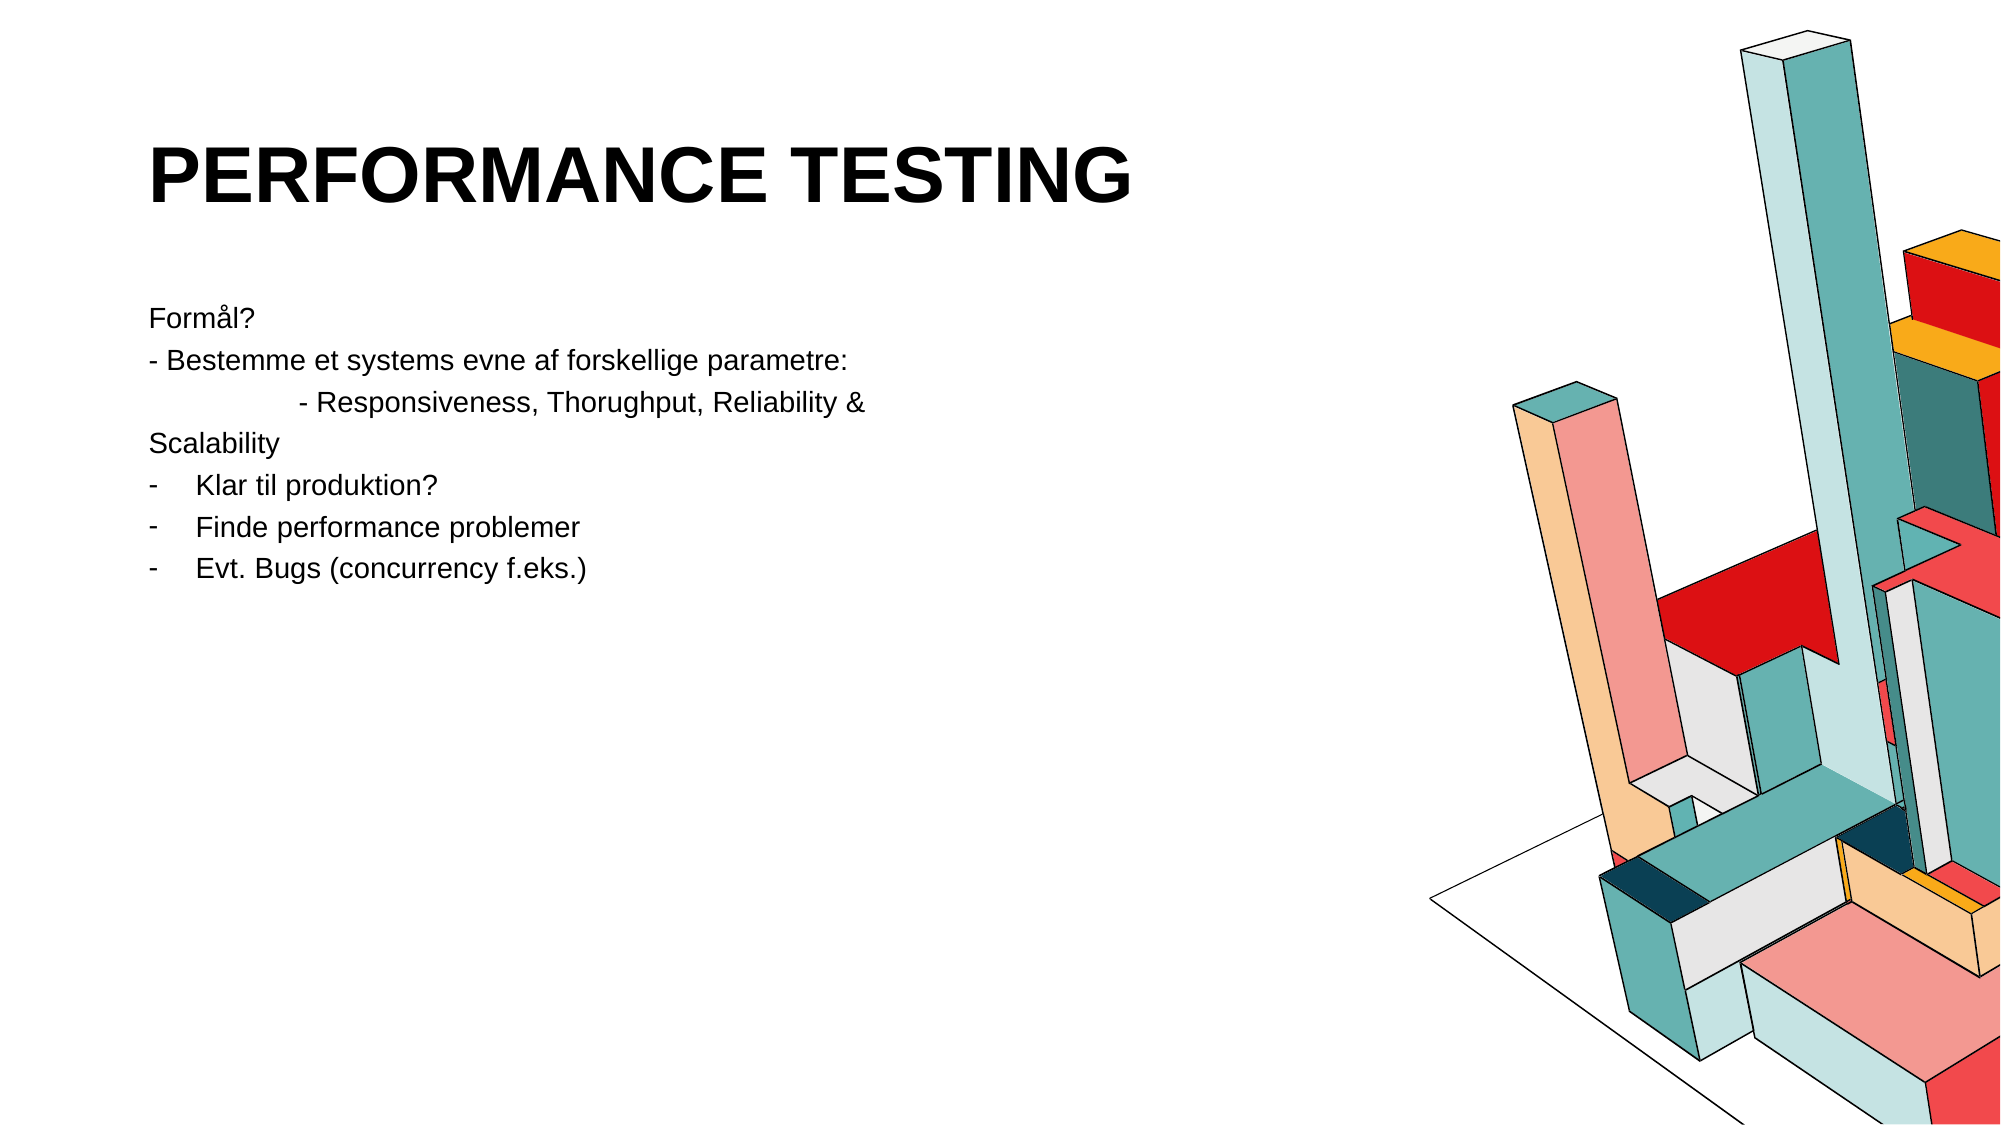

# Performance testing
Formål?
- Bestemme et systems evne af forskellige parametre:
	- Responsiveness, Thorughput, Reliability & Scalability
Klar til produktion?
Finde performance problemer
Evt. Bugs (concurrency f.eks.)